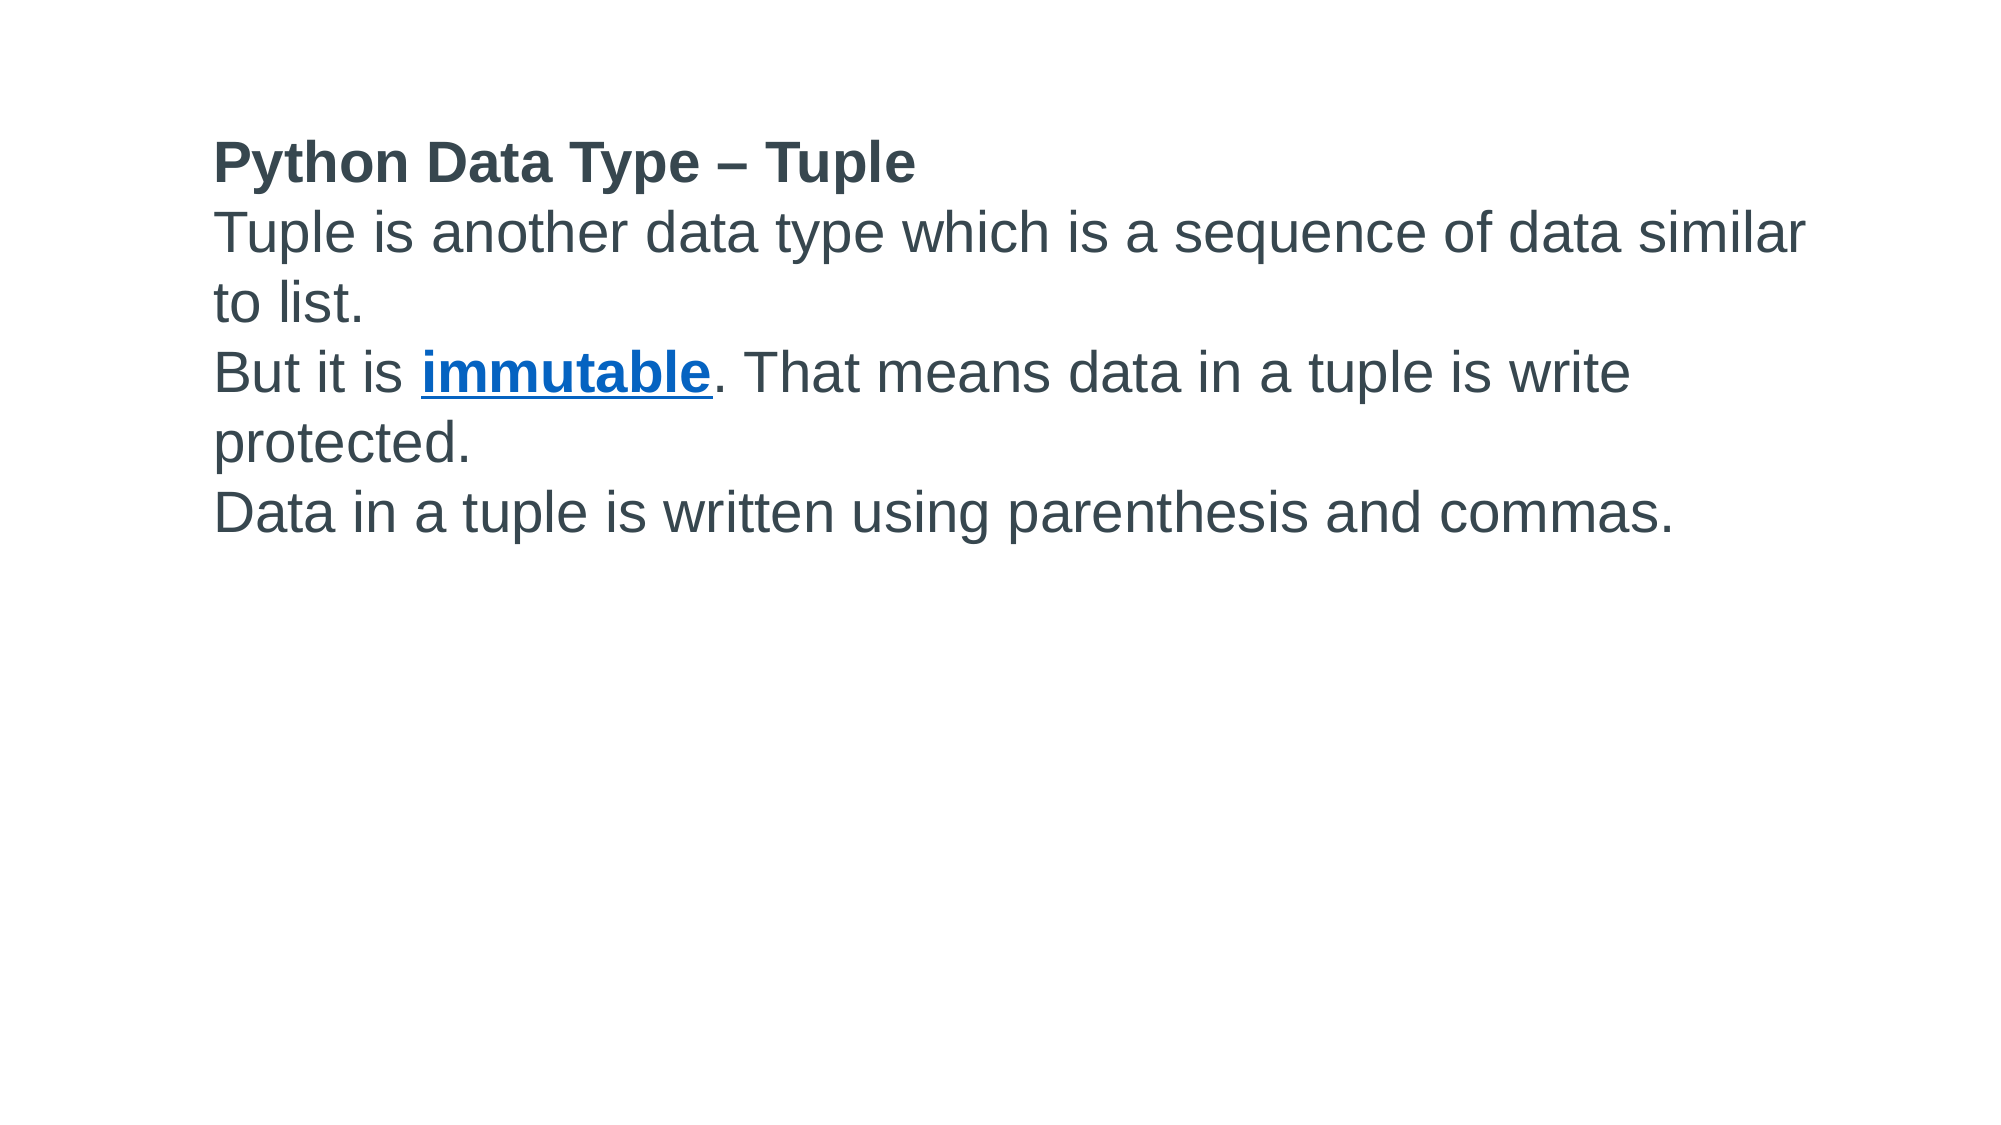

Python Data Type – Tuple
Tuple is another data type which is a sequence of data similar to list.
But it is immutable. That means data in a tuple is write protected.
Data in a tuple is written using parenthesis and commas.